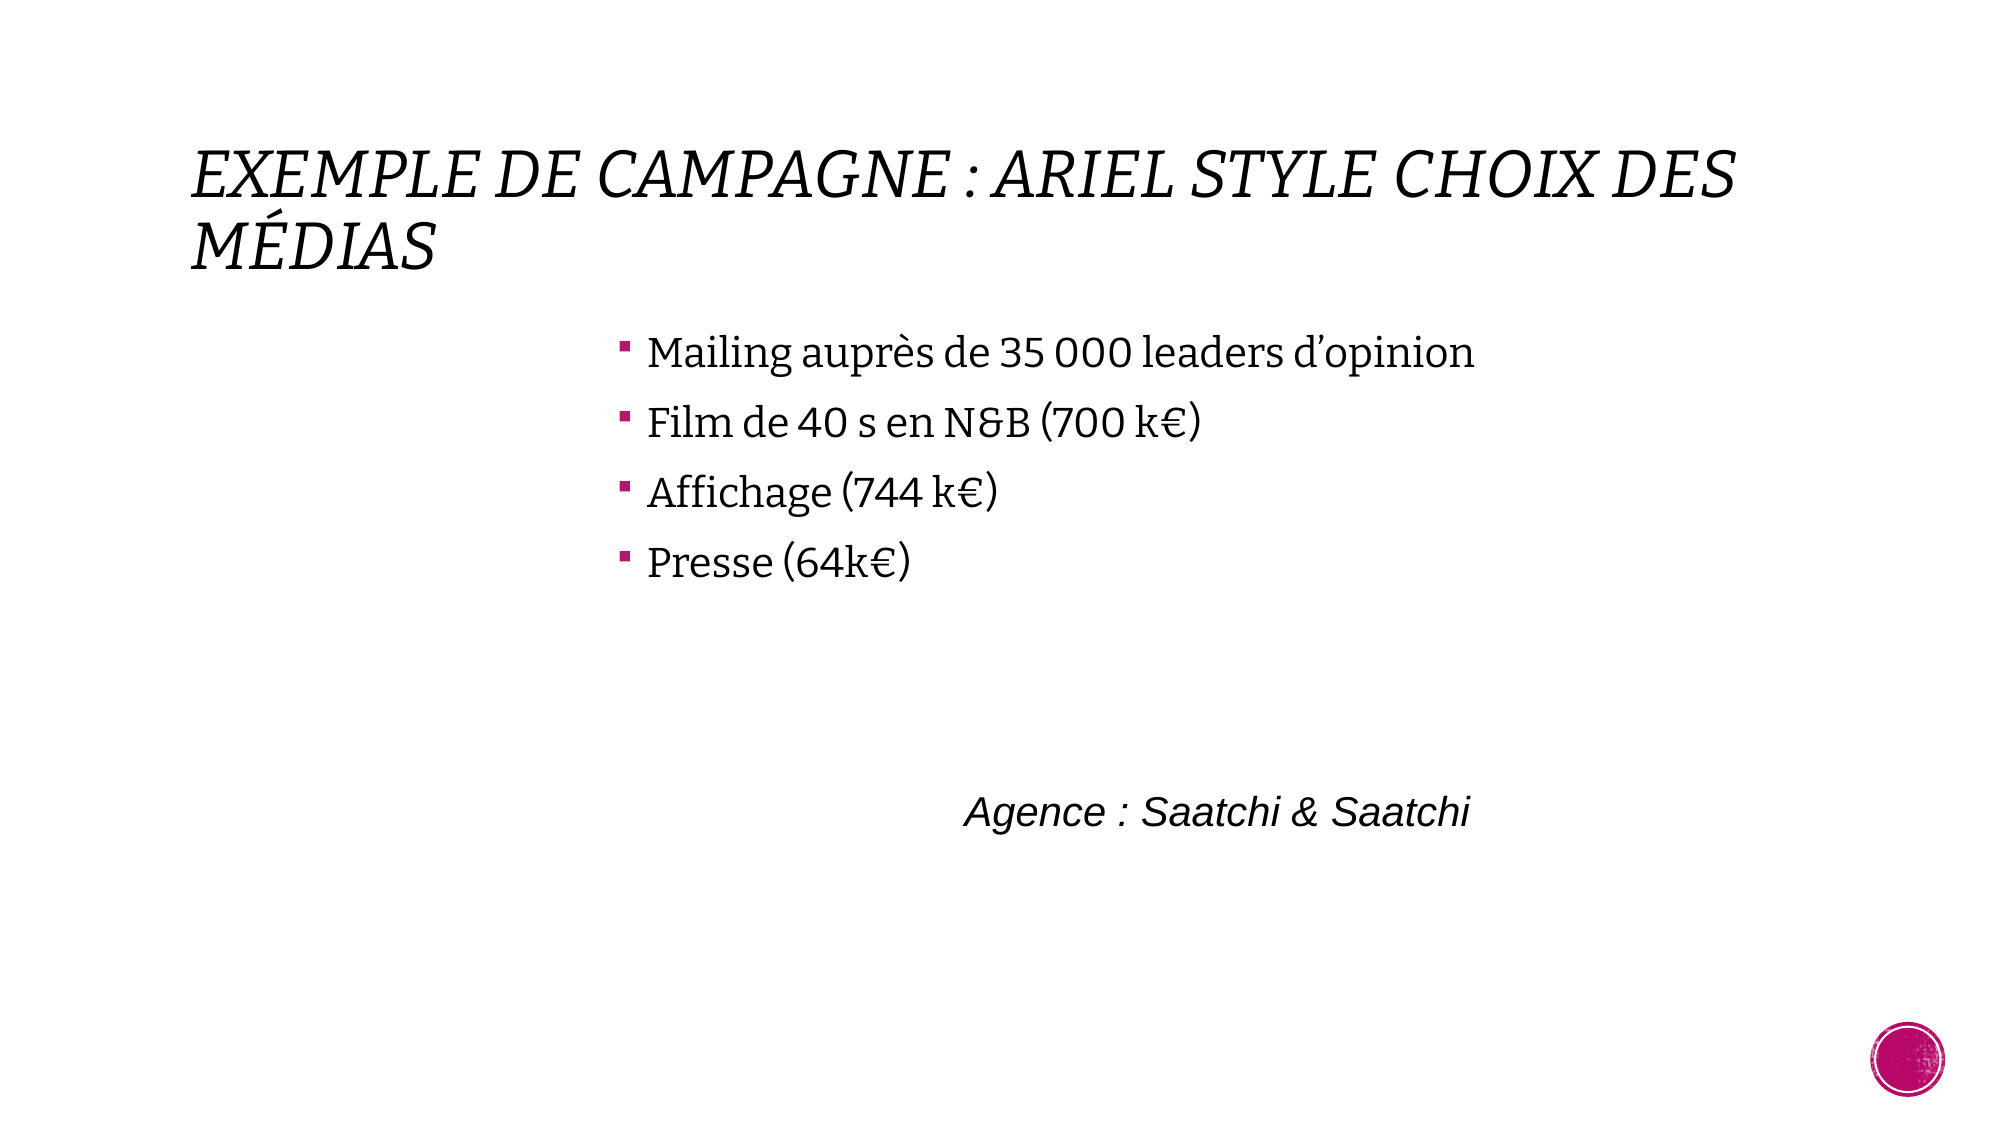

# Exemple de campagne : Ariel Style Choix des médias
Mailing auprès de 35 000 leaders d’opinion
Film de 40 s en N&B (700 k€)
Affichage (744 k€)
Presse (64k€)

Agence : Saatchi & Saatchi